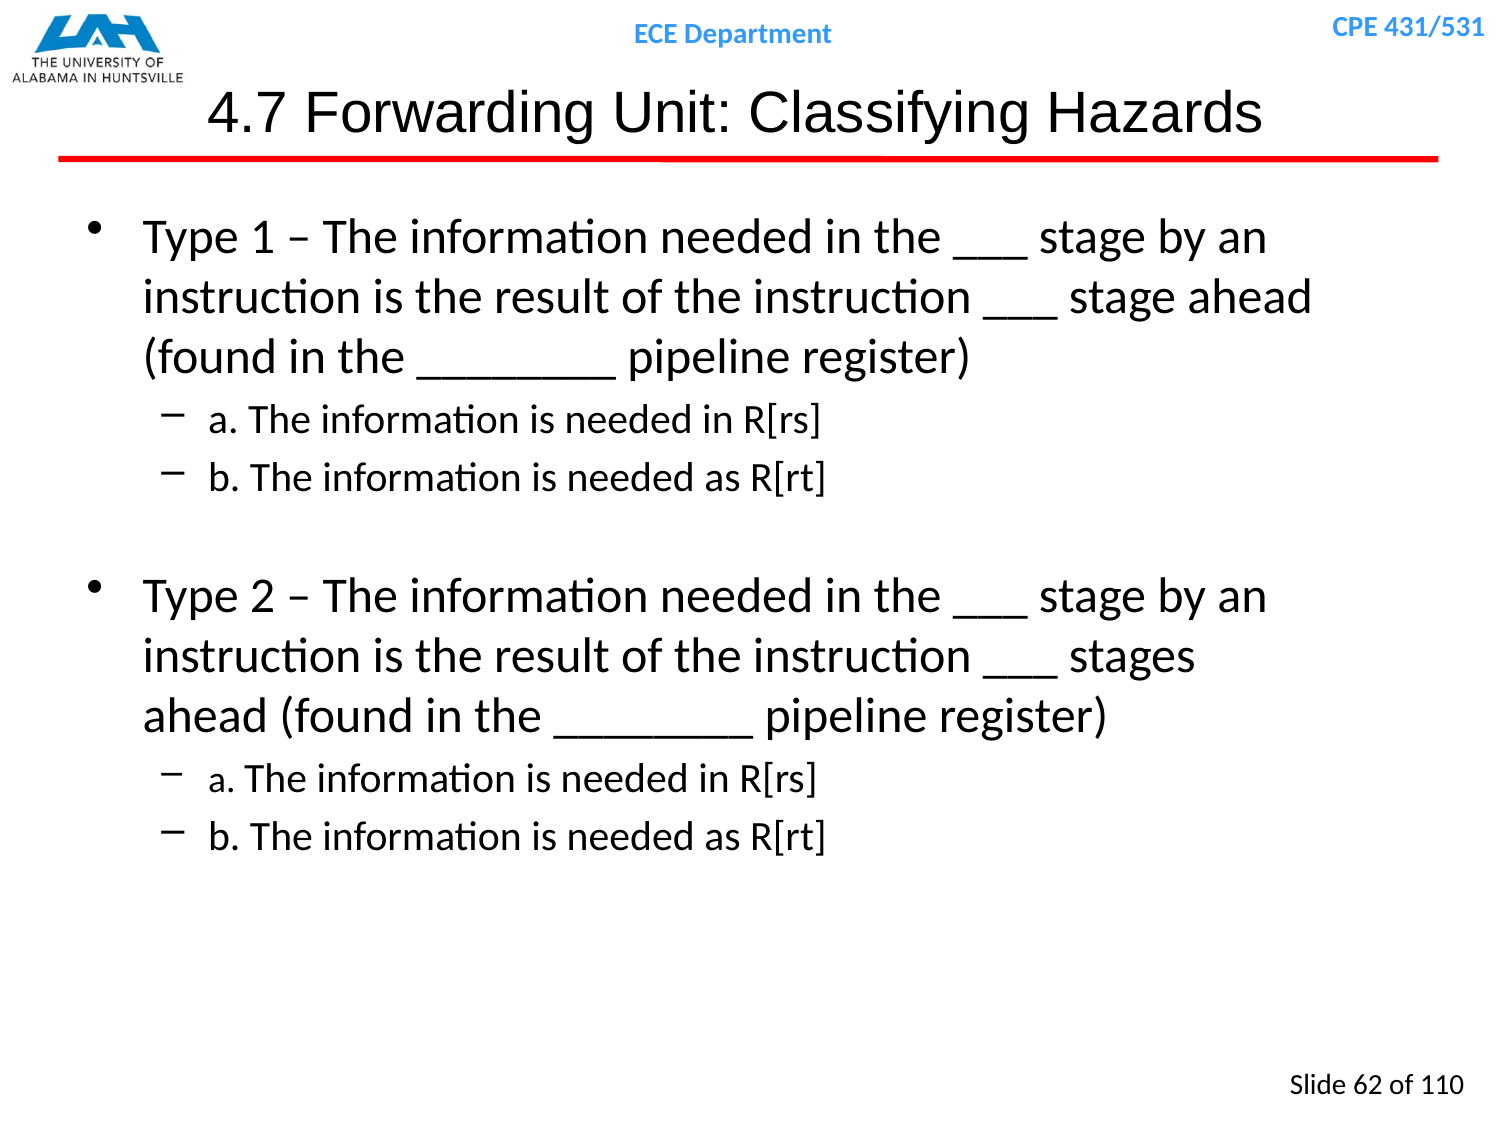

# 4.7 Forwarding Unit: Classifying Hazards
Type 1 – The information needed in the ___ stage by an instruction is the result of the instruction ___ stage ahead (found in the ________ pipeline register)
a. The information is needed in R[rs]
b. The information is needed as R[rt]

Type 2 – The information needed in the ___ stage by an instruction is the result of the instruction ___ stages ahead (found in the ________ pipeline register)
a. The information is needed in R[rs]
b. The information is needed as R[rt]